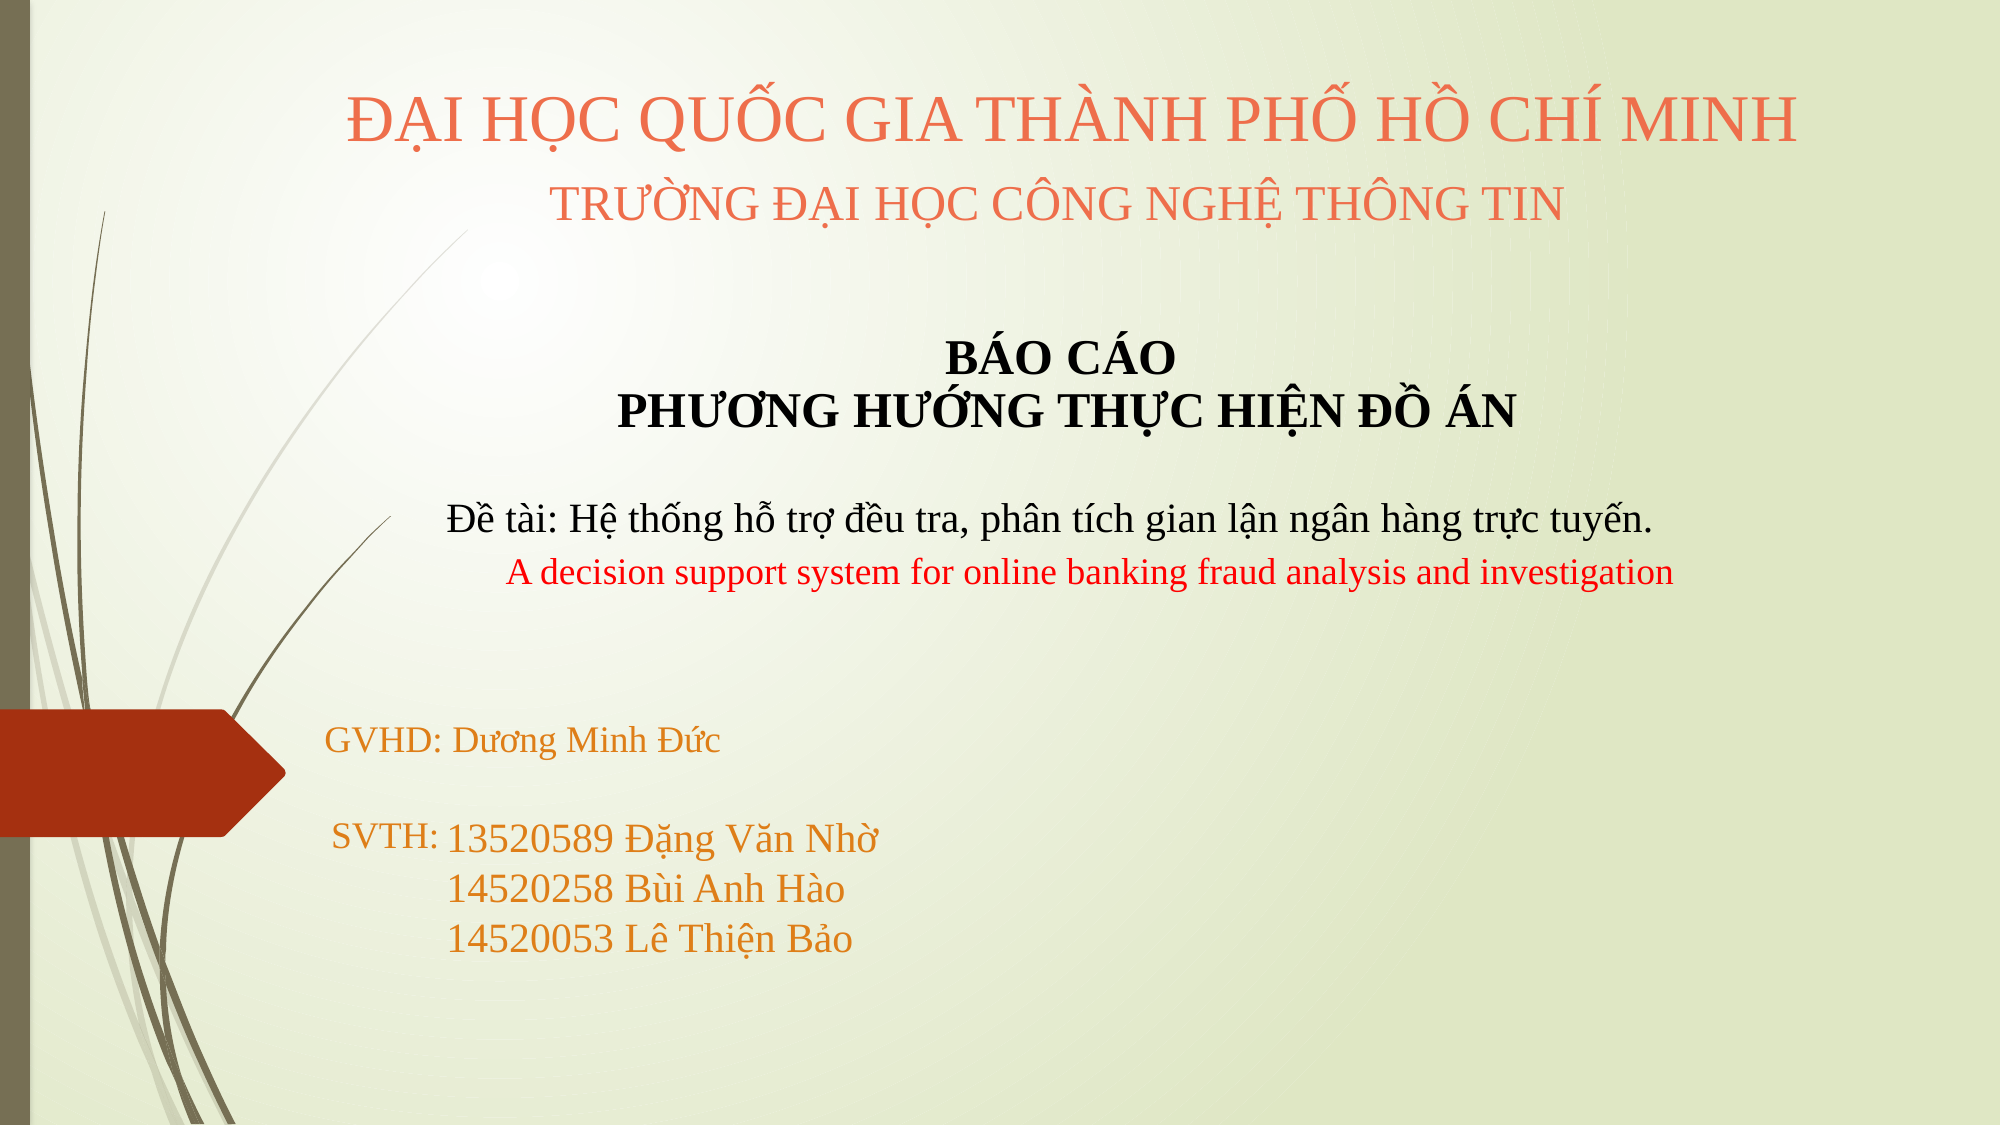

ĐẠI HỌC QUỐC GIA THÀNH PHỐ HỒ CHÍ MINH
TRƯỜNG ĐẠI HỌC CÔNG NGHỆ THÔNG TIN
BÁO CÁO
PHƯƠNG HƯỚNG THỰC HIỆN ĐỒ ÁN
Đề tài: Hệ thống hỗ trợ đều tra, phân tích gian lận ngân hàng trực tuyến.
A decision support system for online banking fraud analysis and investigation
GVHD: Dương Minh Đức
SVTH:
13520589 Đặng Văn Nhờ
14520258 Bùi Anh Hào
14520053 Lê Thiện Bảo